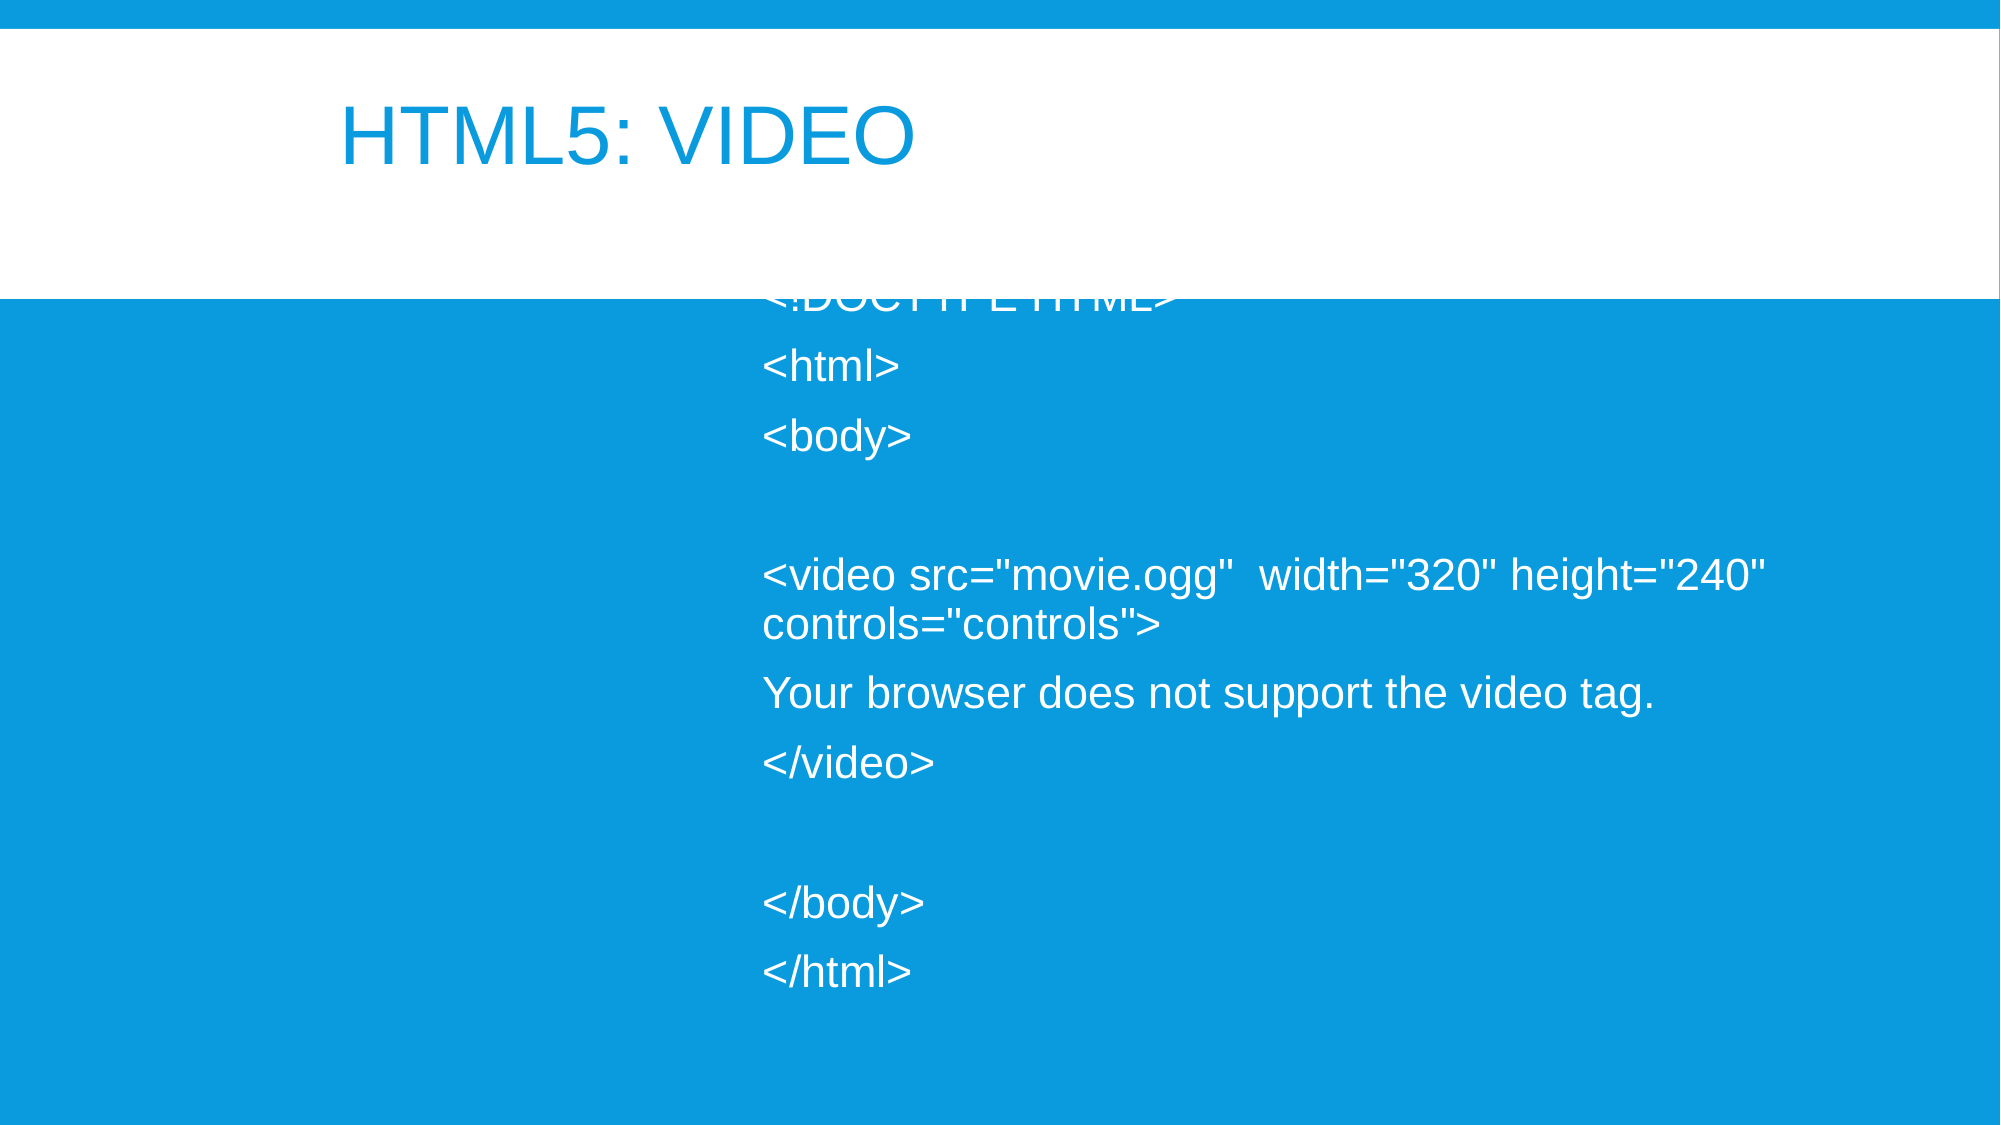

# HTML5: Video
<!DOCTYPE HTML>
<html>
<body>

<video src="movie.ogg"  width="320" height="240" controls="controls">
Your browser does not support the video tag.
</video>

</body>
</html>